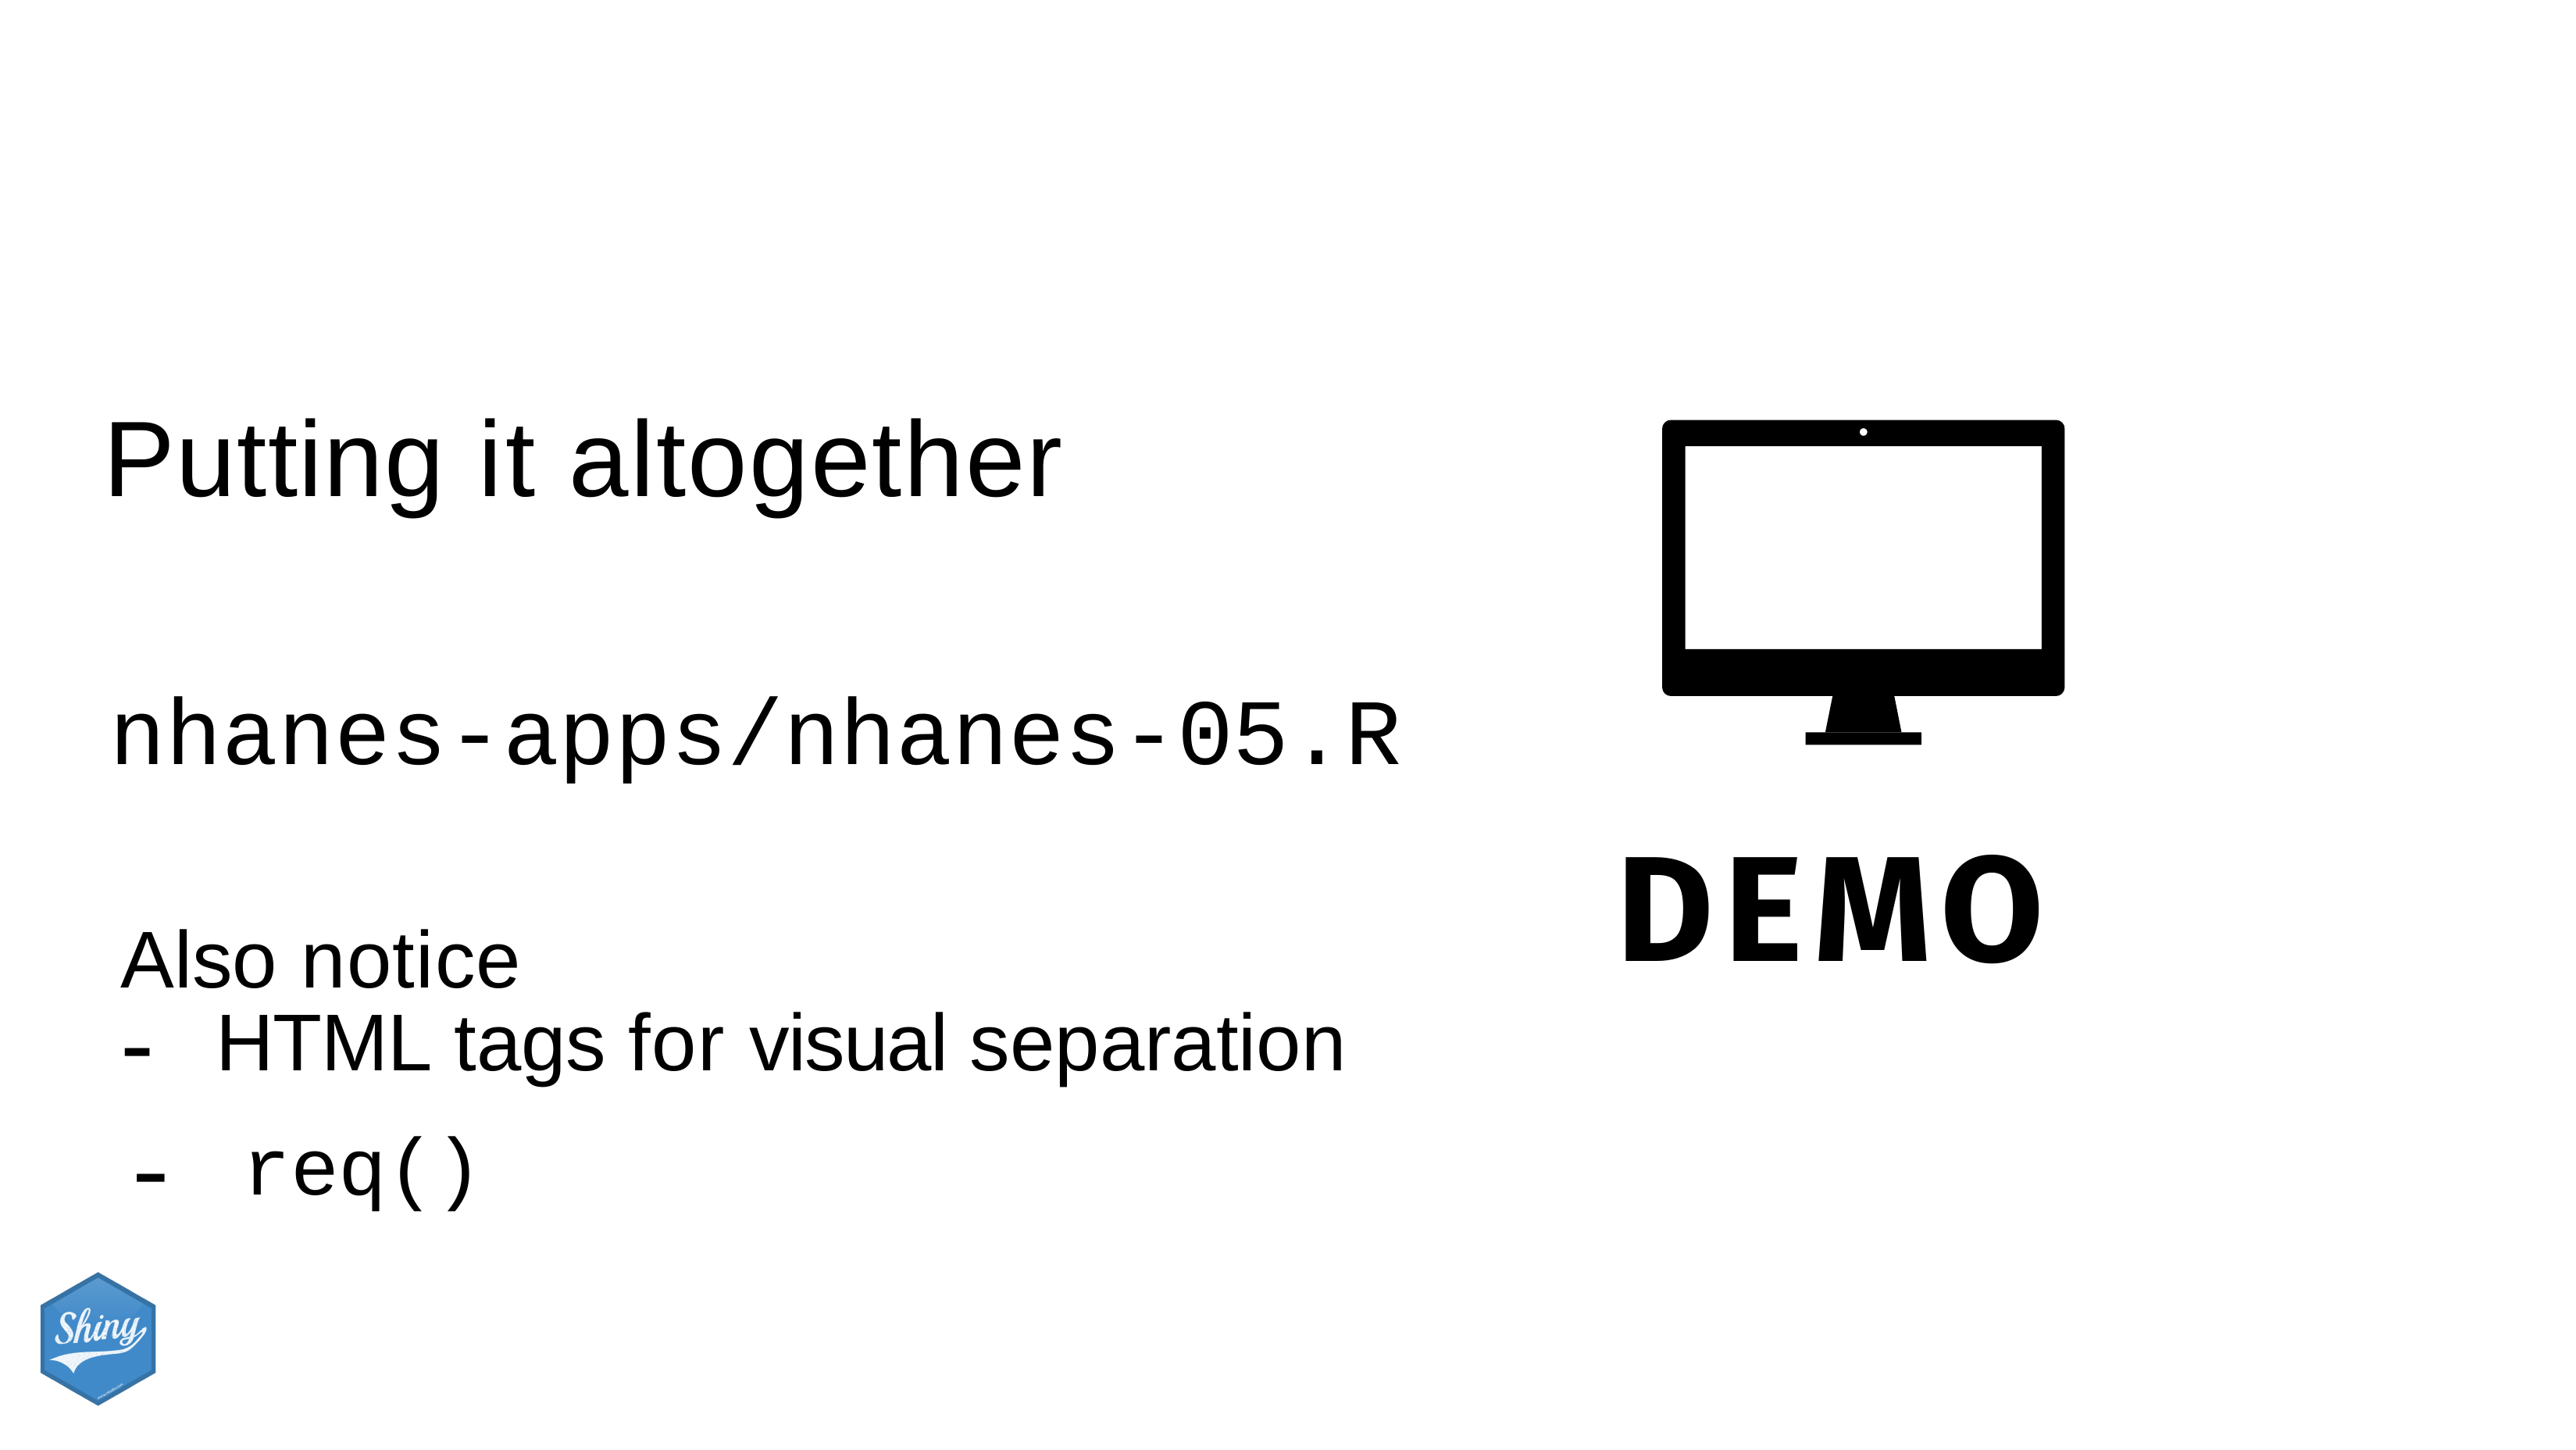

Putting	it	altogether

nhanes-apps/nhanes-05.R

DEMO
Also	notice
-	HTML	tags	for	visual	separation
- req()